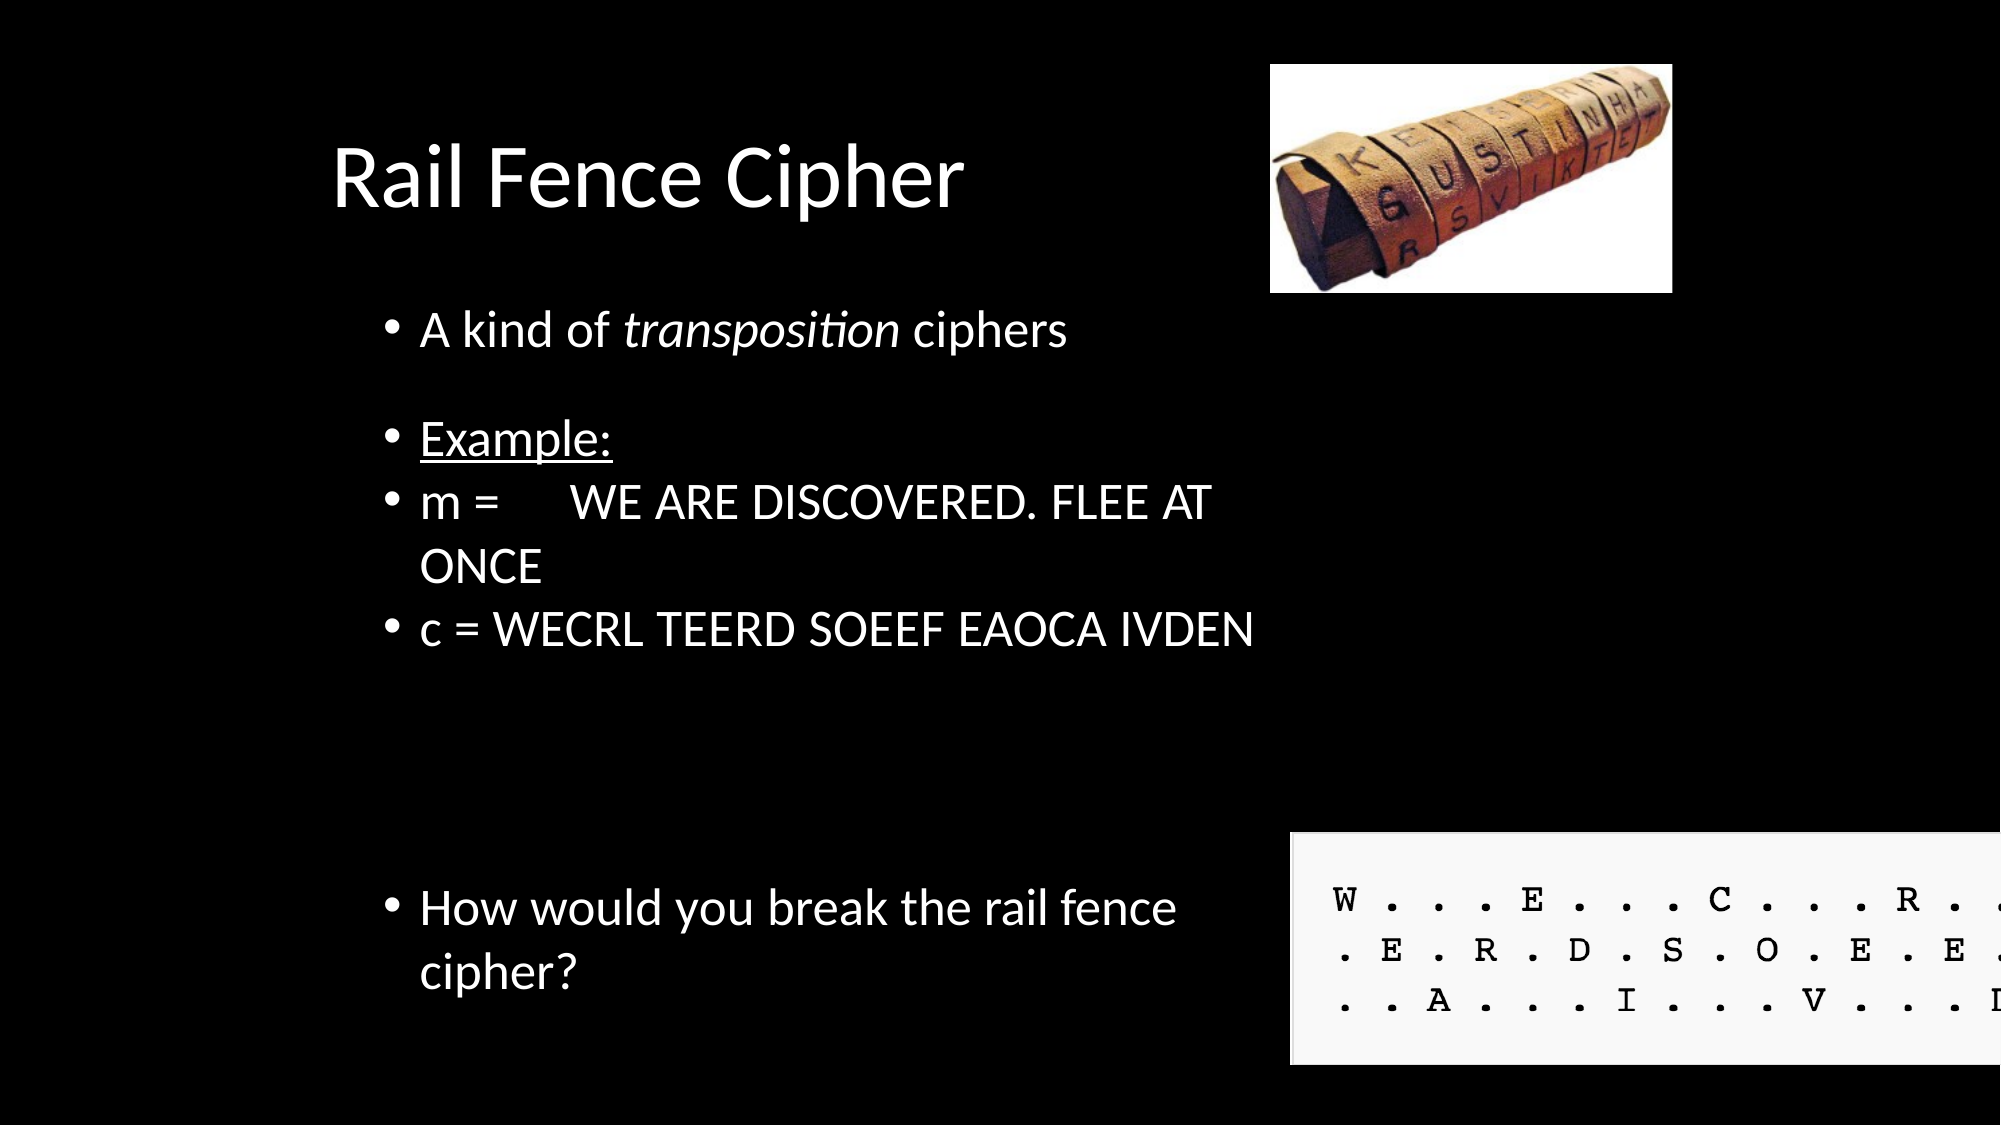

Rail Fence Cipher

A kind of transposition ciphers

Example:
m =	WE ARE DISCOVERED. FLEE AT ONCE
c = WECRL TEERD SOEEF EAOCA IVDEN

How would you break the rail fence cipher?